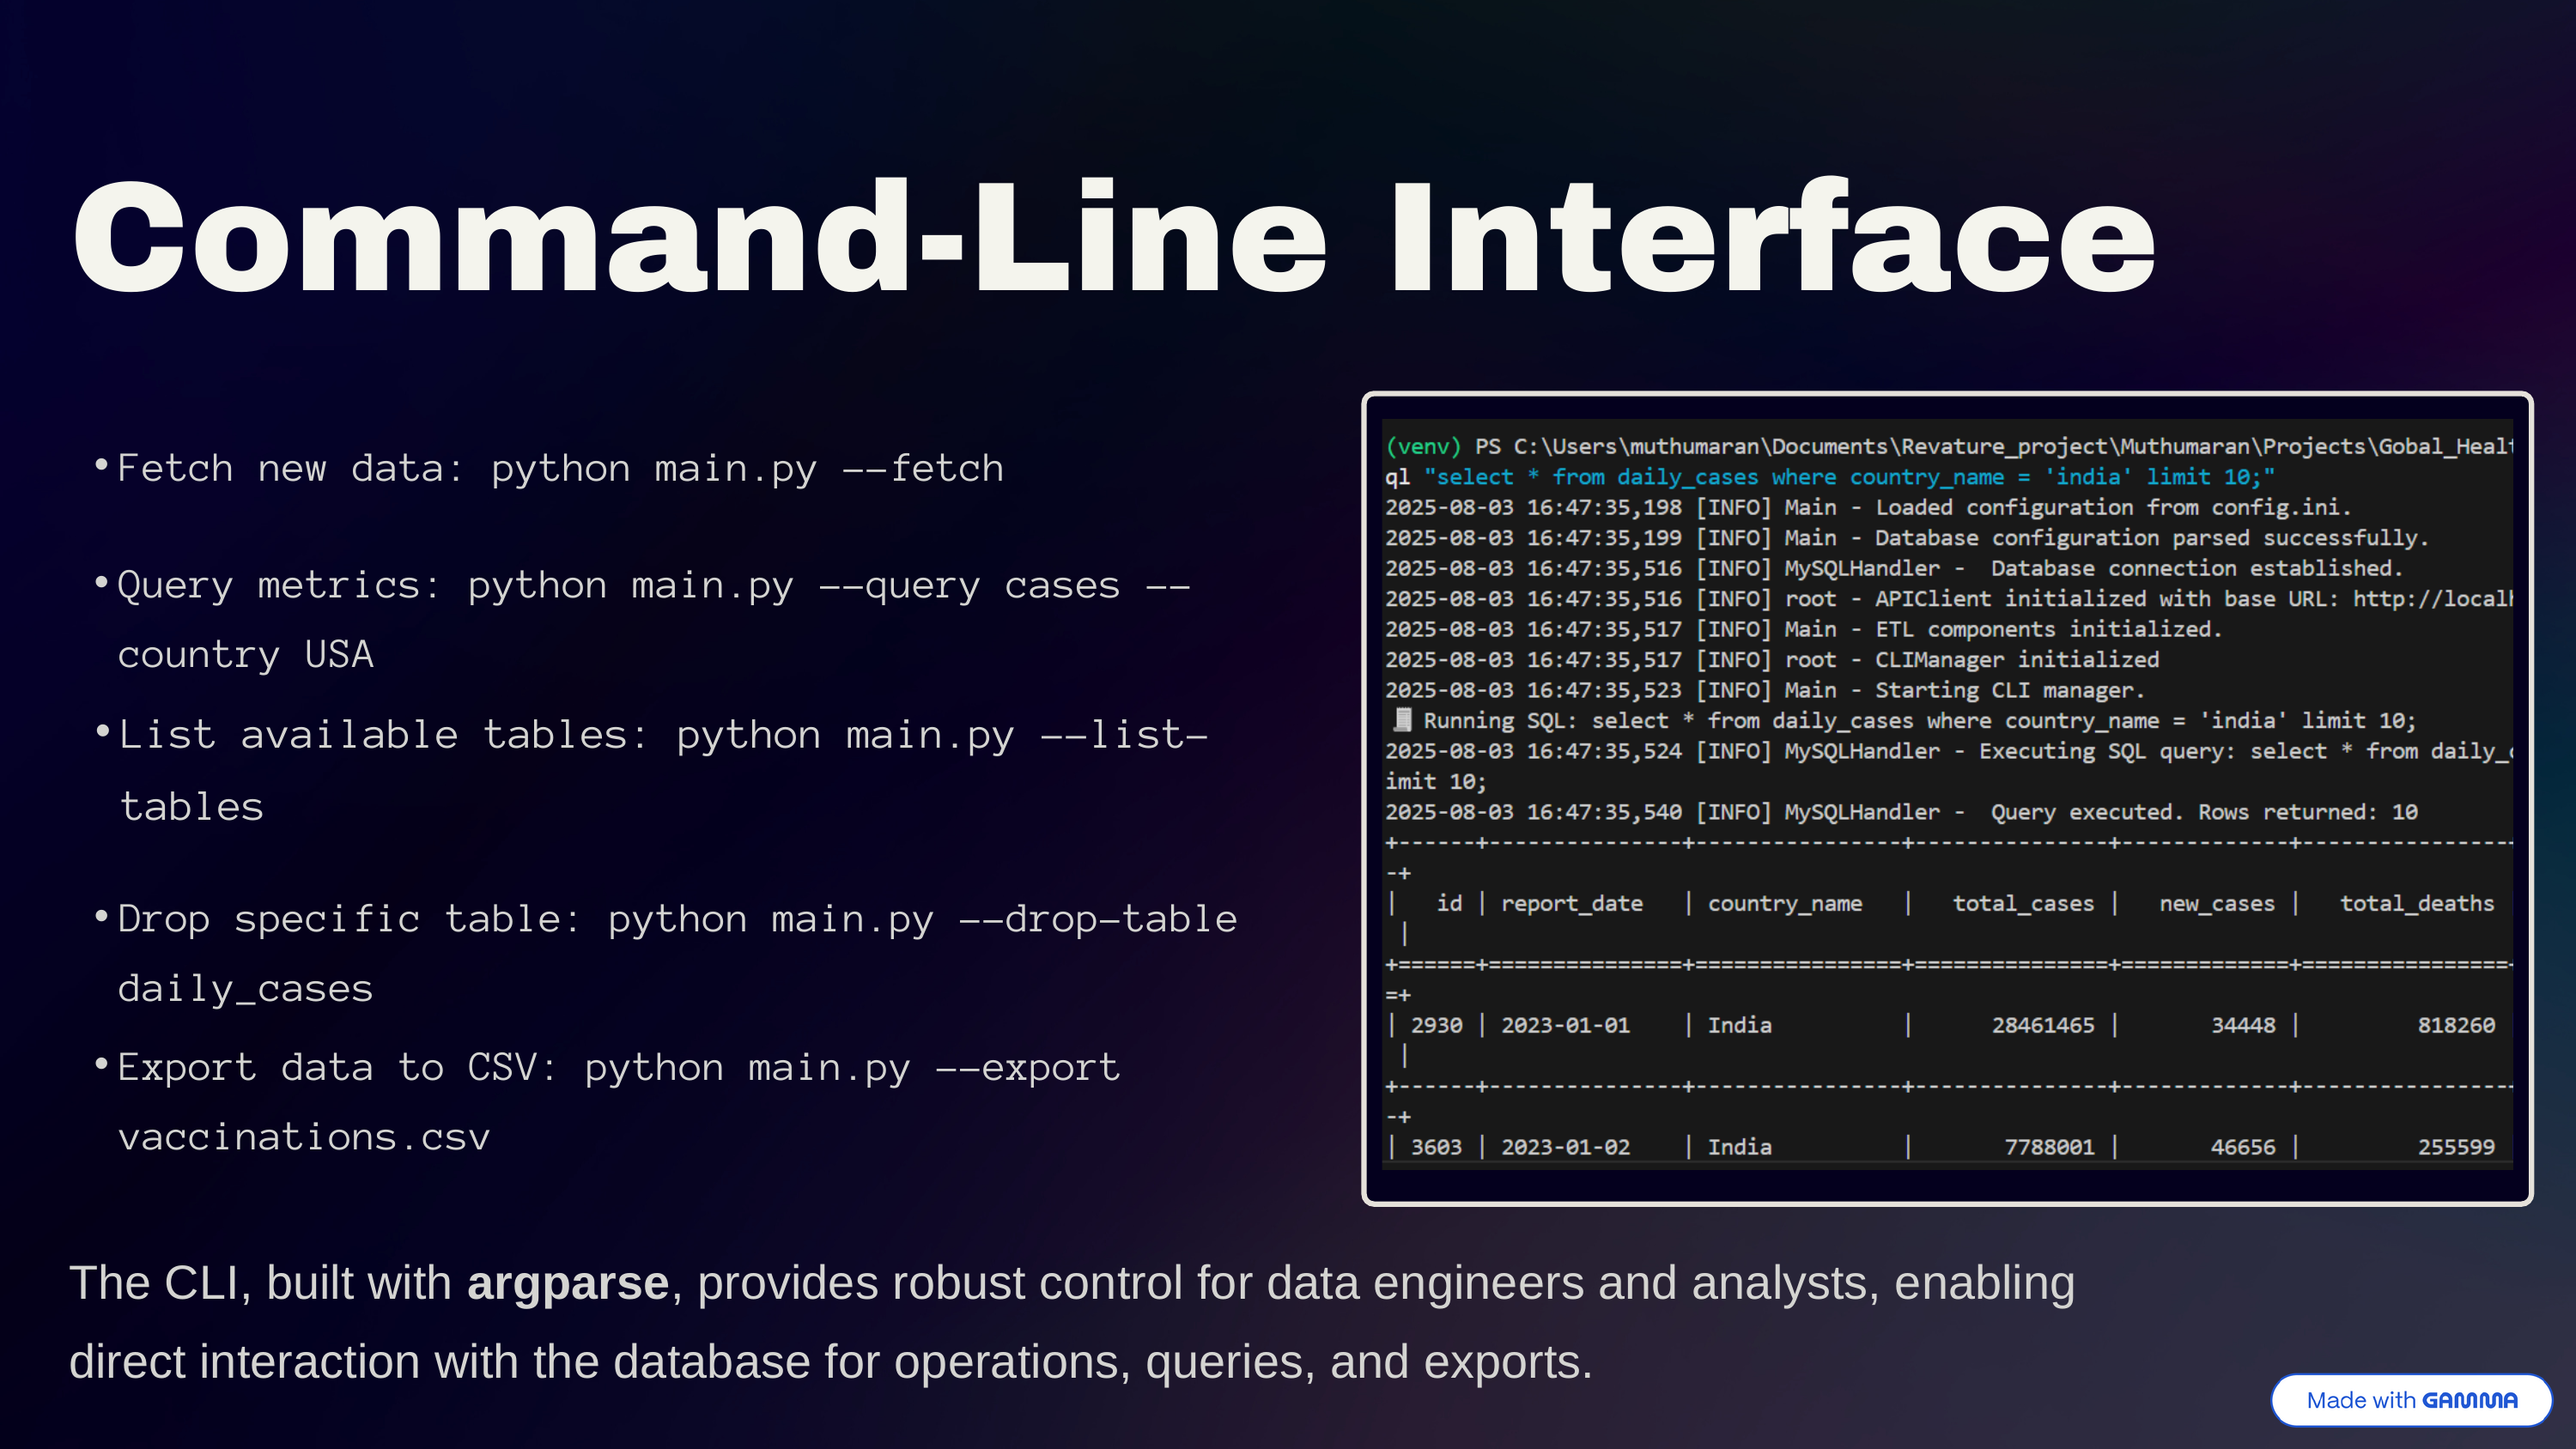

Command-Line Interface

Fetch new data: python main.py --fetch
Query metrics: python main.py --query cases --country USA
List available tables: python main.py --list-tables
Drop specific table: python main.py --drop-table daily_cases
Export data to CSV: python main.py --export vaccinations.csv
The CLI, built with argparse, provides robust control for data engineers and analysts, enabling direct interaction with the database for operations, queries, and exports.